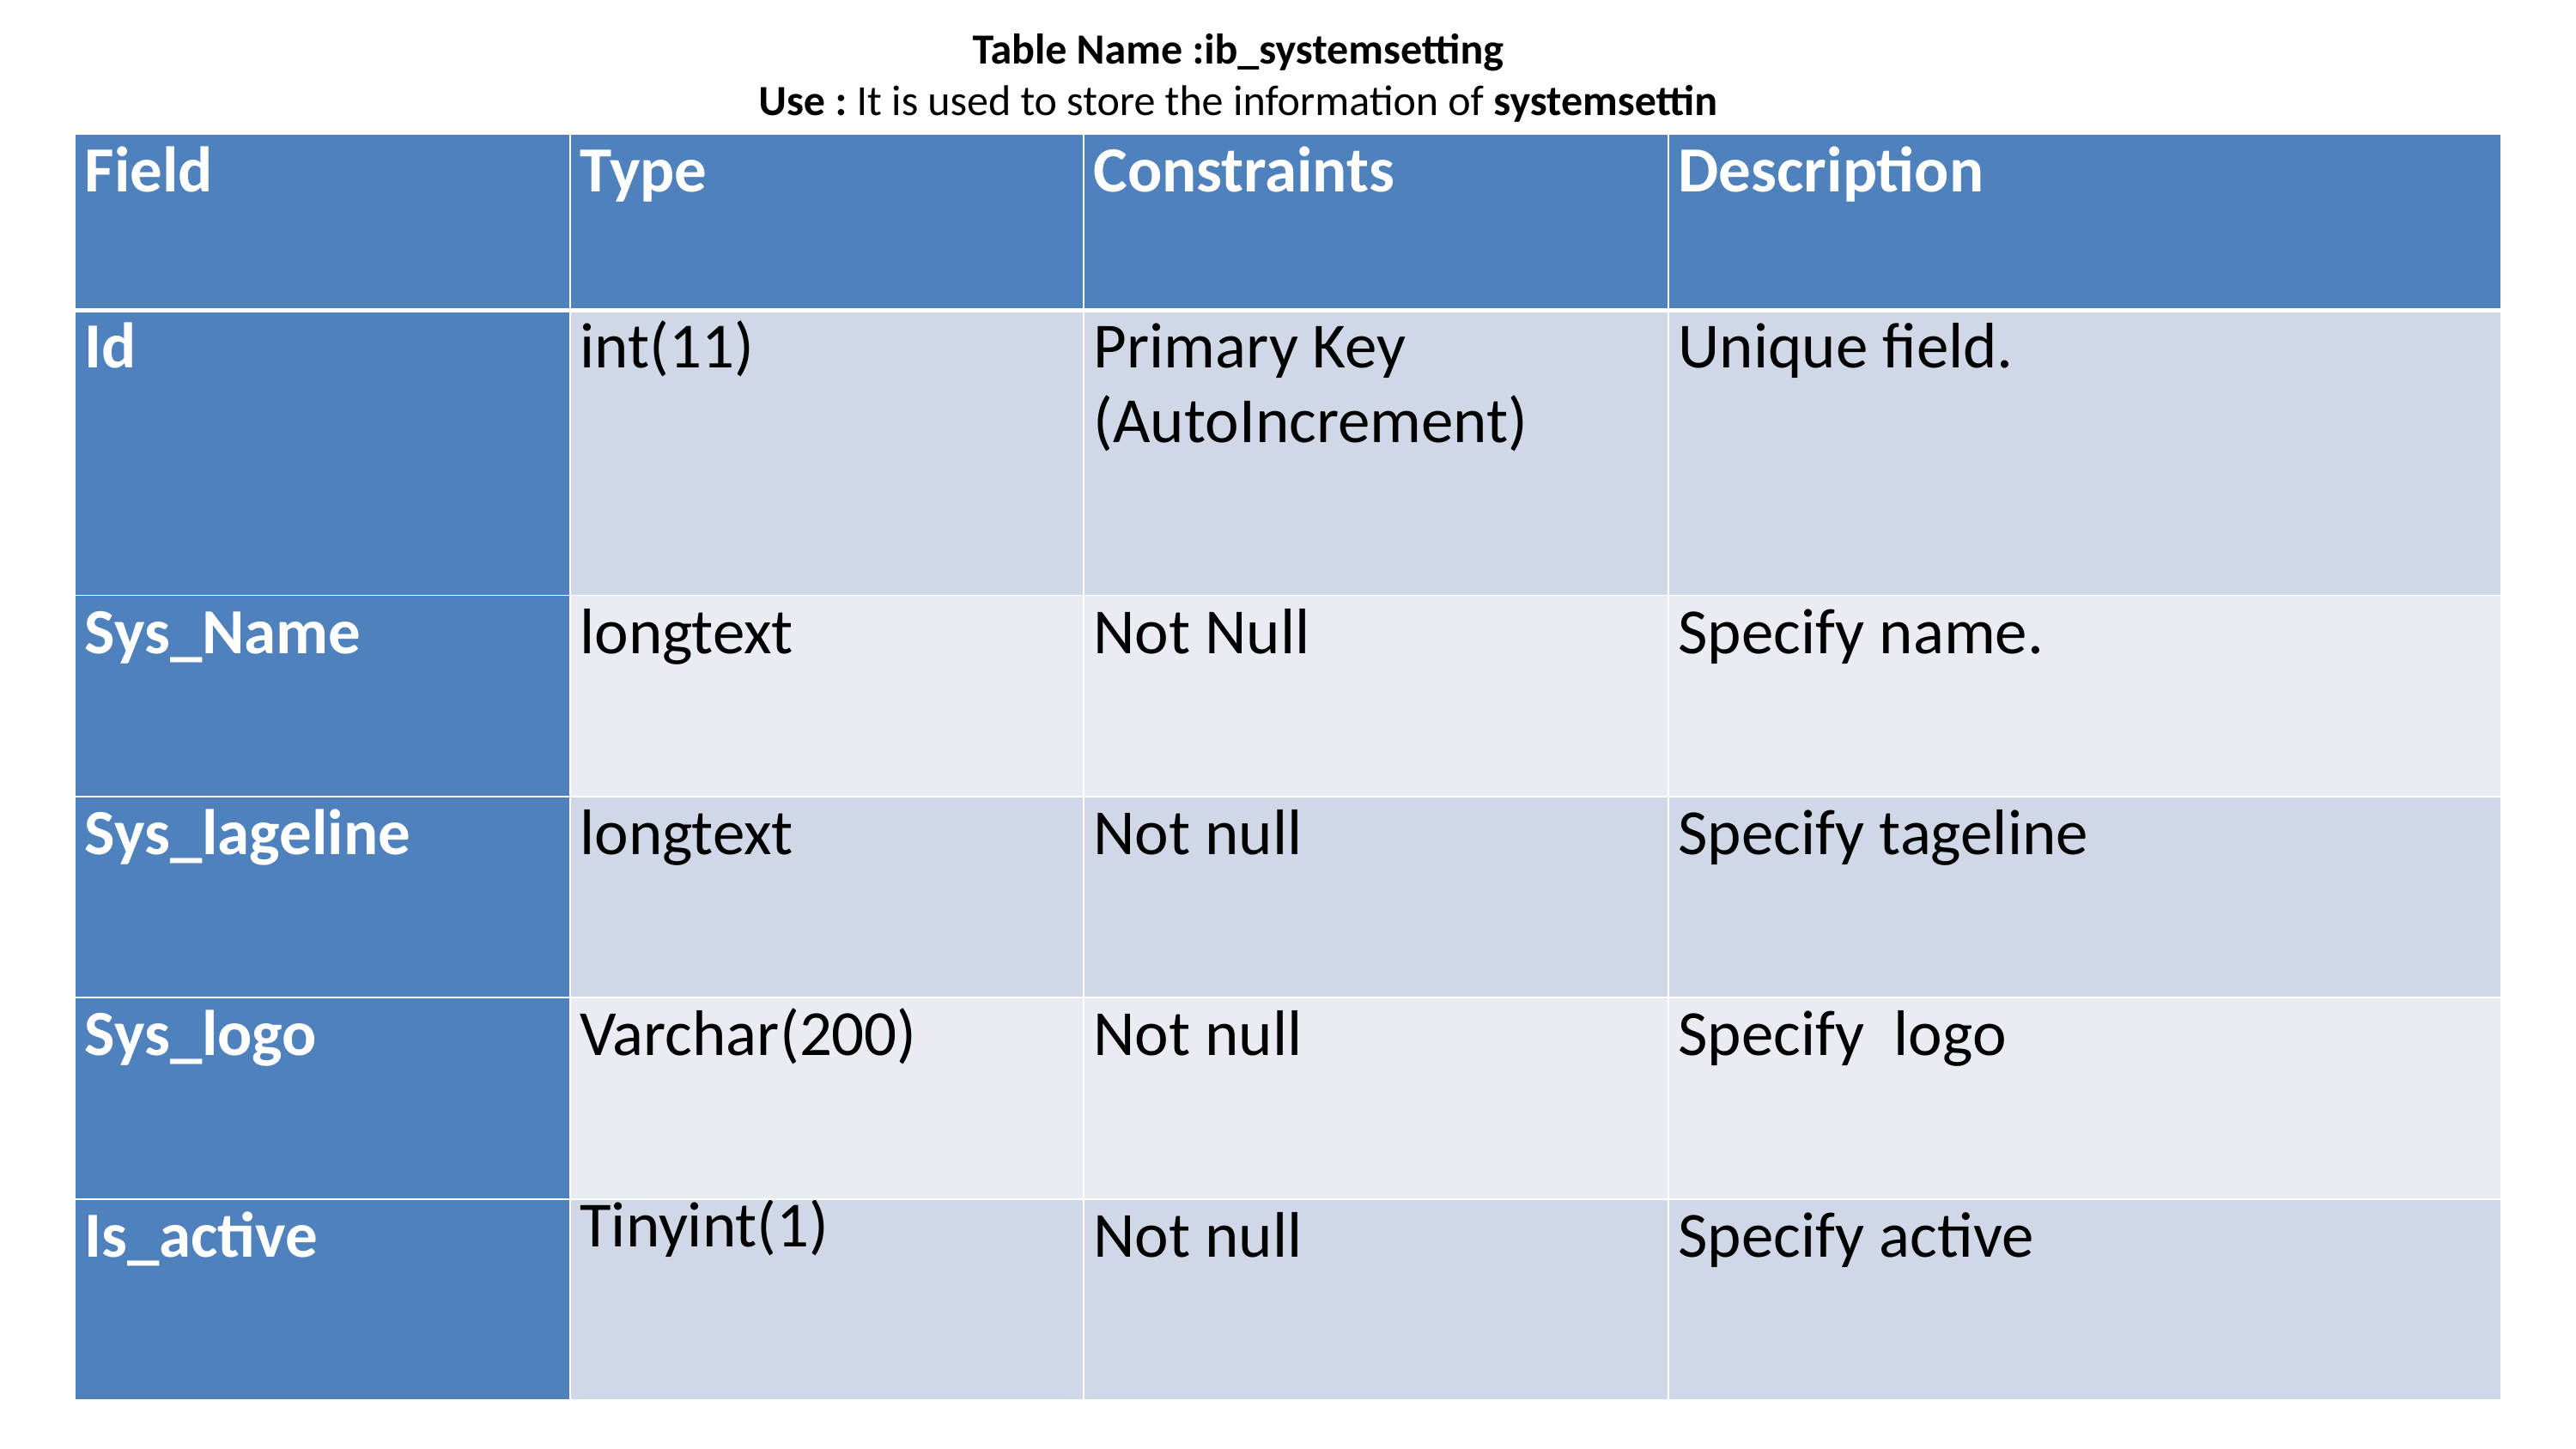

Table Name :ib_systemsetting
Use : It is used to store the information of systemsettin

| Field | Type | Constraints | Description |
| --- | --- | --- | --- |
| Id | int(11) | Primary Key (AutoIncrement) | Unique field. |
| Sys\_Name | longtext | Not Null | Specify name. |
| Sys\_lageline | longtext | Not null | Specify tageline |
| Sys\_logo | Varchar(200) | Not null | Specify logo |
| Is\_active | Tinyint(1) | Not null | Specify active |